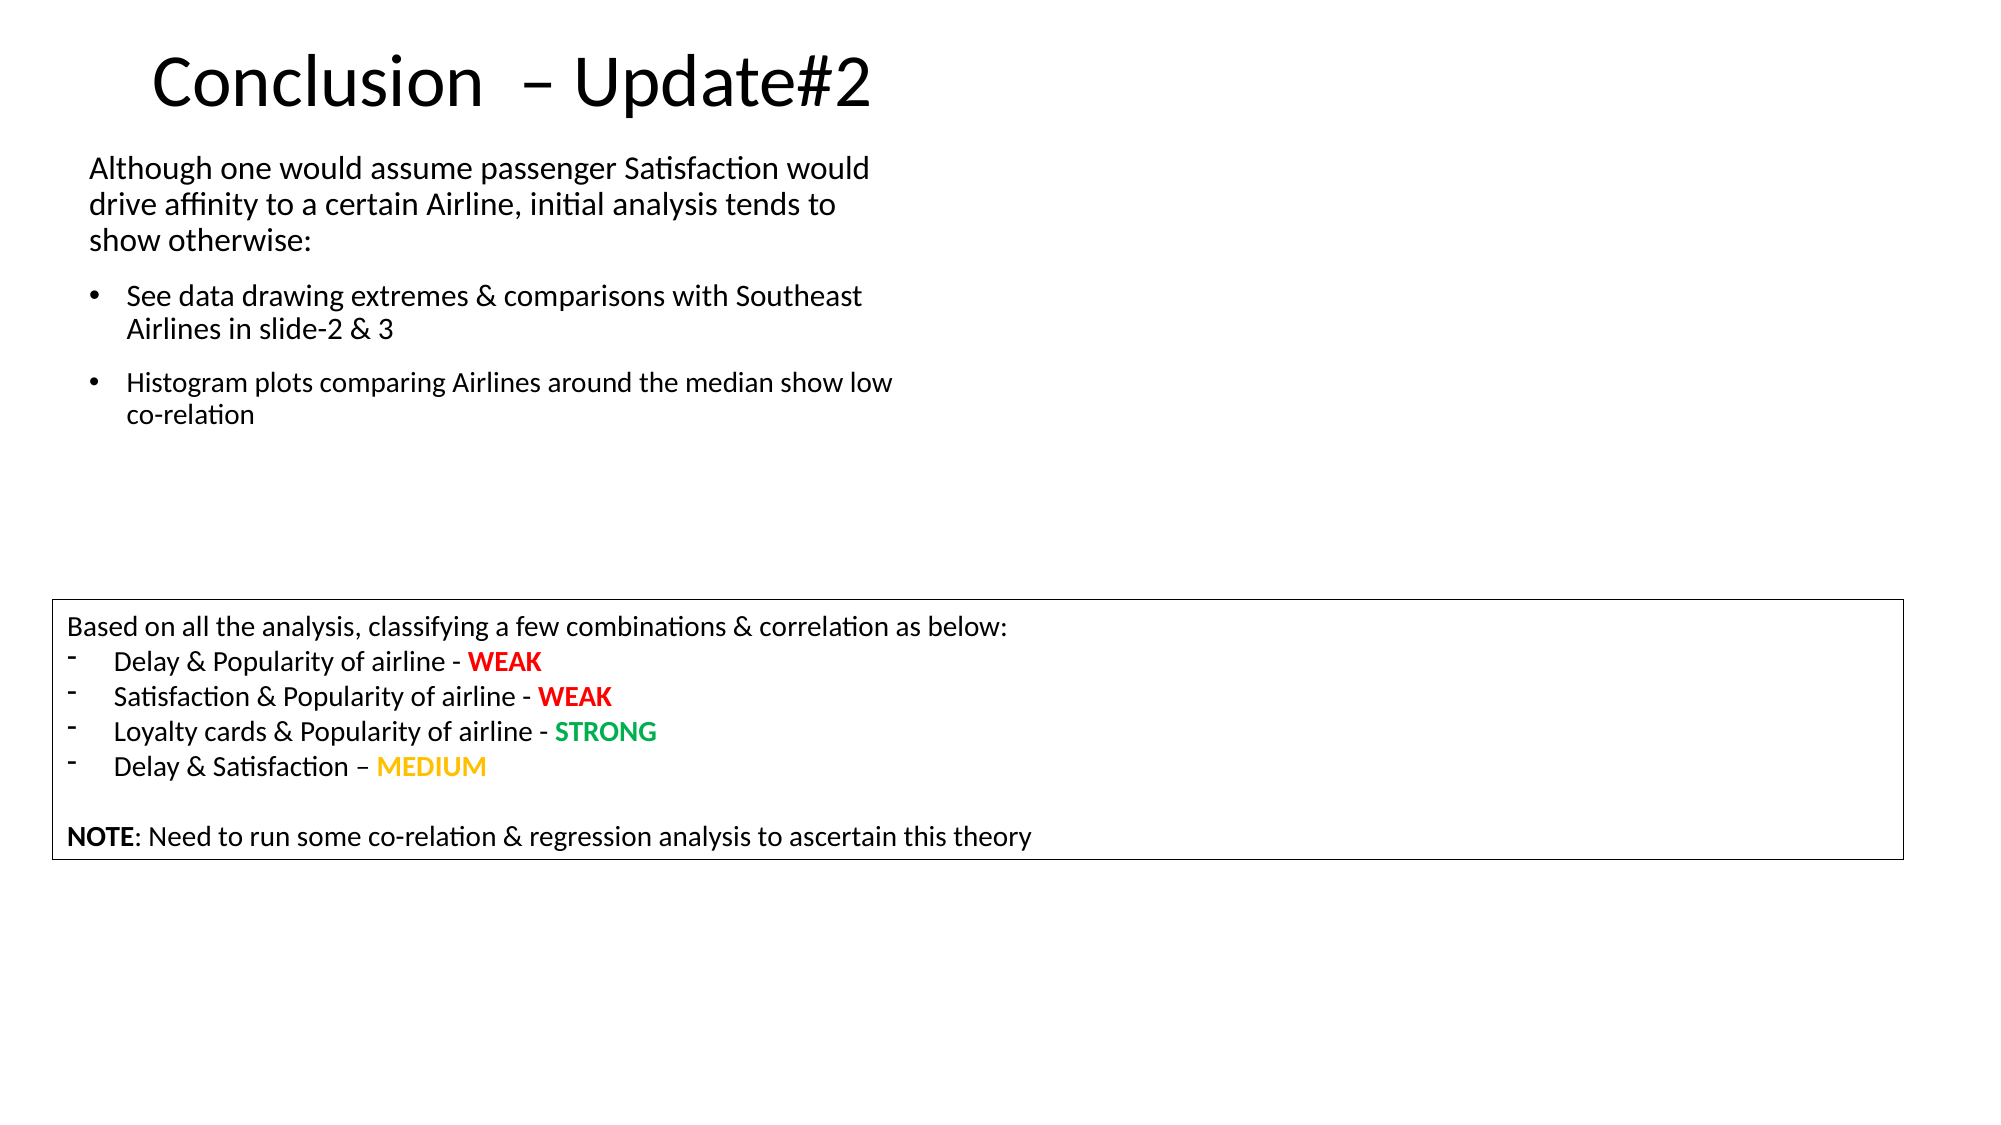

# Conclusion  – Update#2
Although one would assume passenger Satisfaction would drive affinity to a certain Airline, initial analysis tends to show otherwise:
See data drawing extremes & comparisons with Southeast Airlines in slide-2 & 3
Histogram plots comparing Airlines around the median show low co-relation
Based on all the analysis, classifying a few combinations & correlation as below:
Delay & Popularity of airline - WEAK
Satisfaction & Popularity of airline - WEAK
Loyalty cards & Popularity of airline - STRONG
Delay & Satisfaction – MEDIUM

NOTE: Need to run some co-relation & regression analysis to ascertain this theory